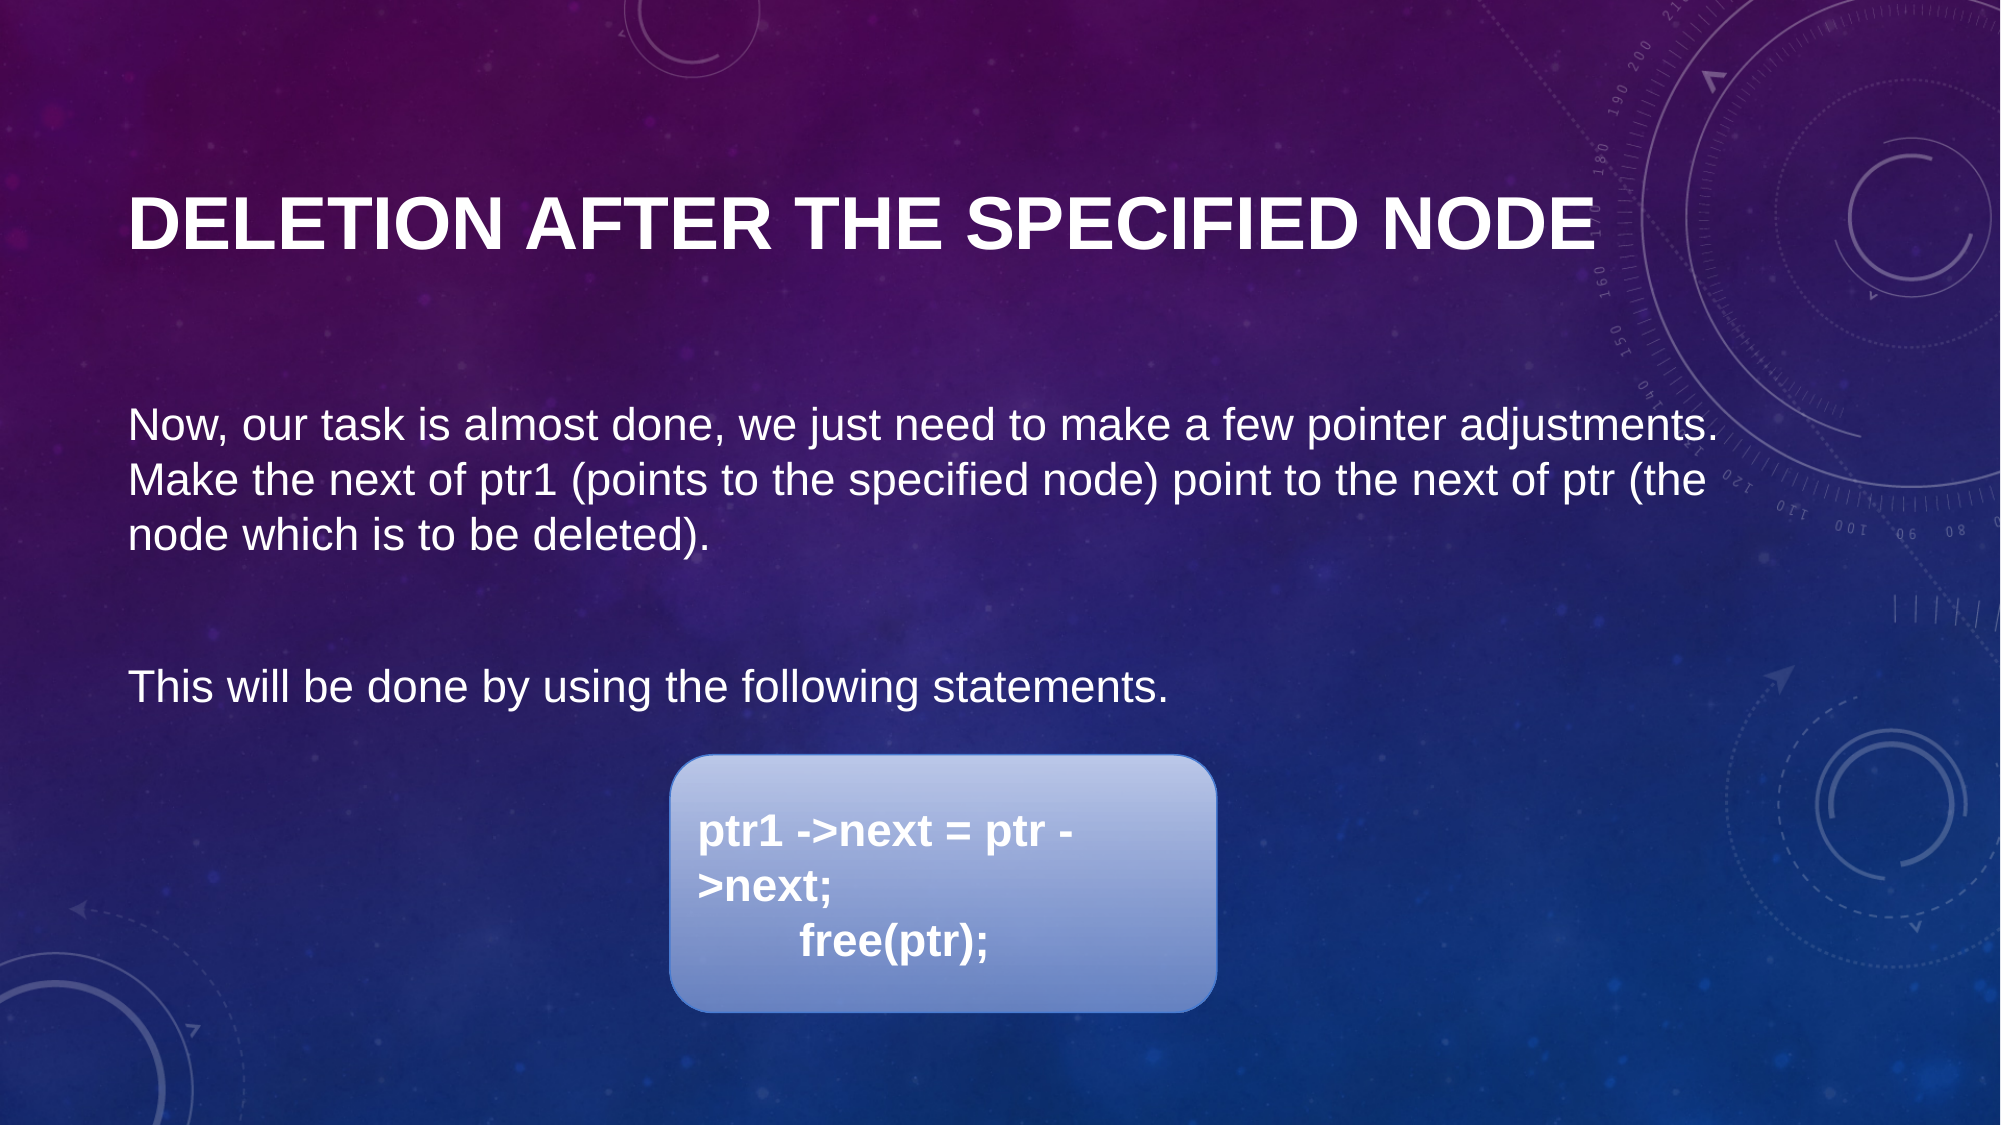

# Deletion after the specified node
Now, our task is almost done, we just need to make a few pointer adjustments. Make the next of ptr1 (points to the specified node) point to the next of ptr (the node which is to be deleted).

This will be done by using the following statements.
ptr1 ->next = ptr ->next;
        free(ptr);